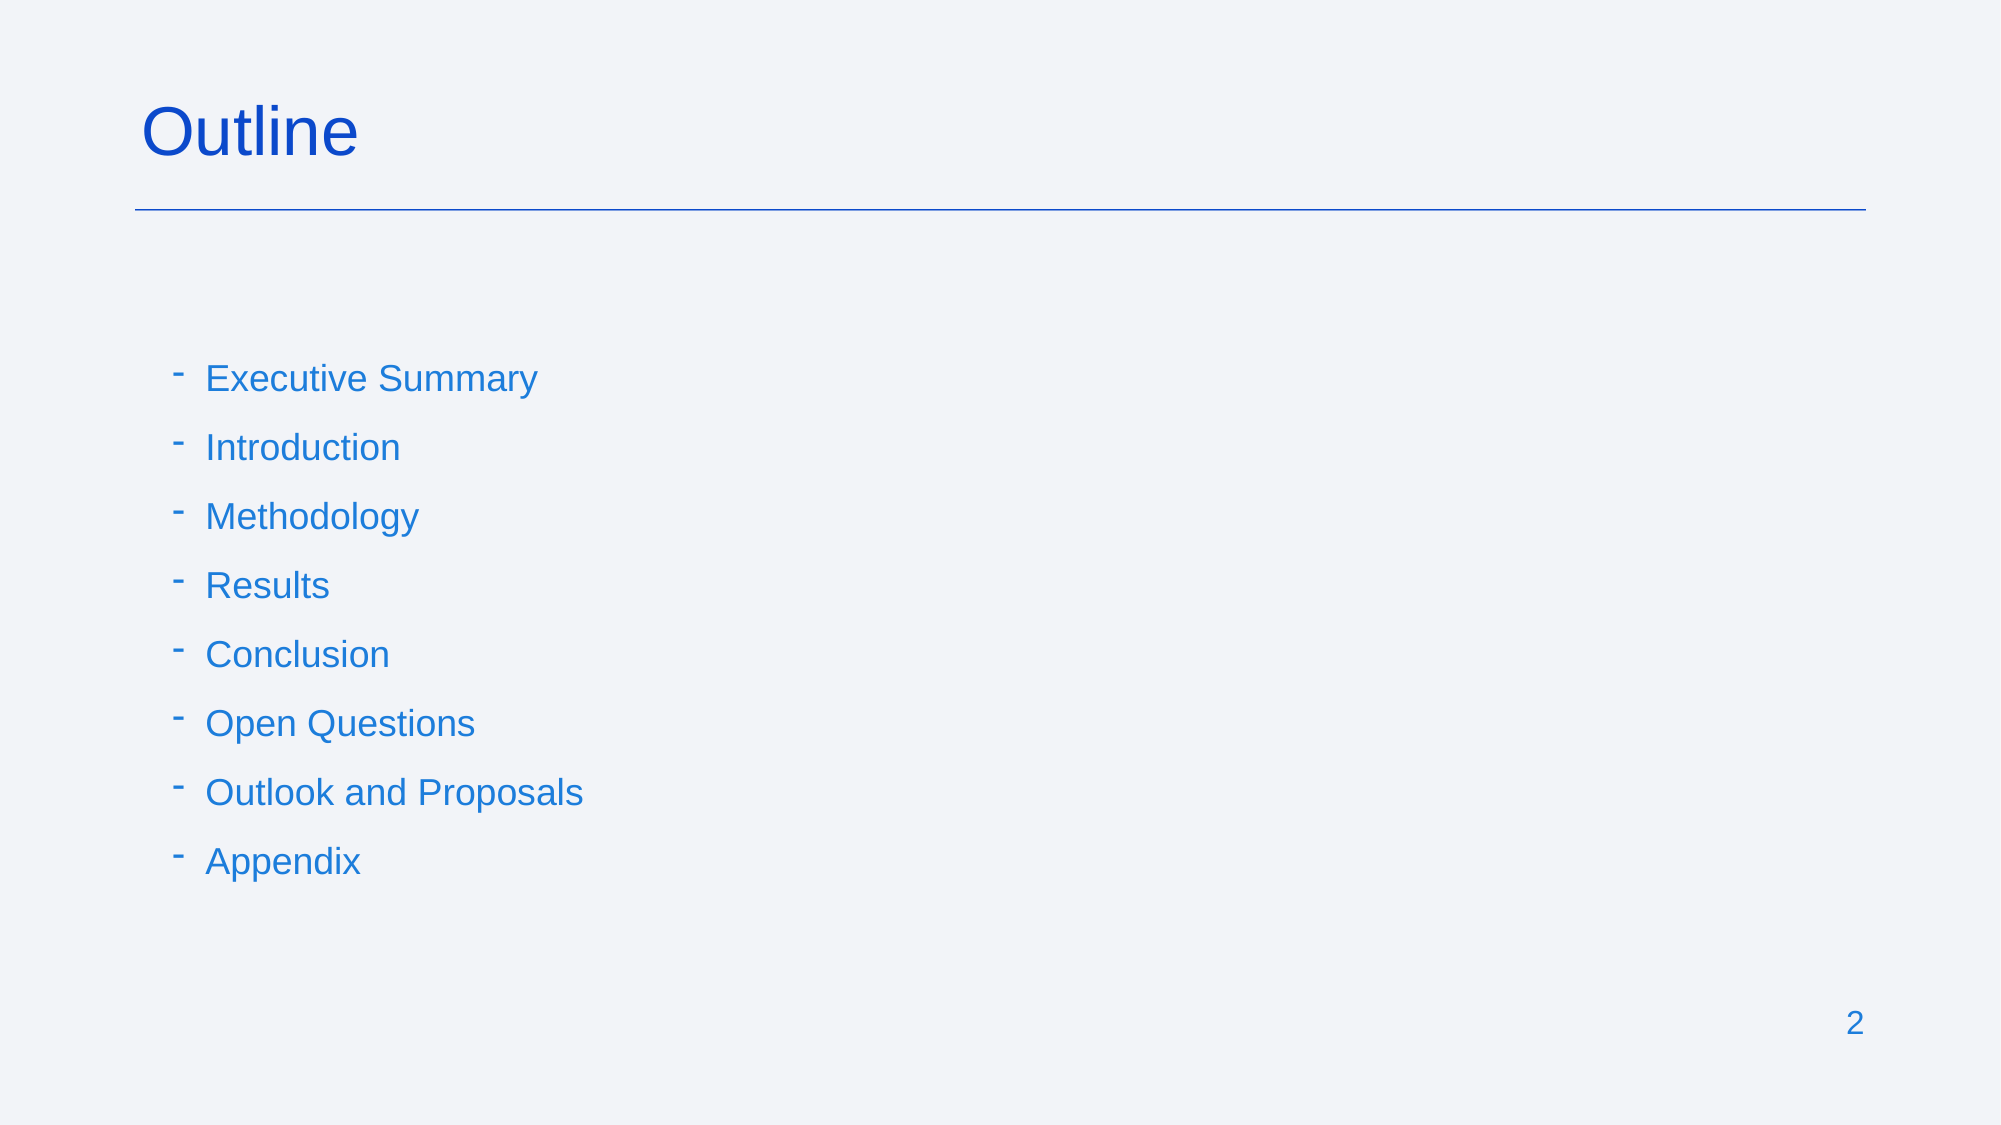

Outline
Executive Summary
Introduction
Methodology
Results
Conclusion
Open Questions
Outlook and Proposals
Appendix
2